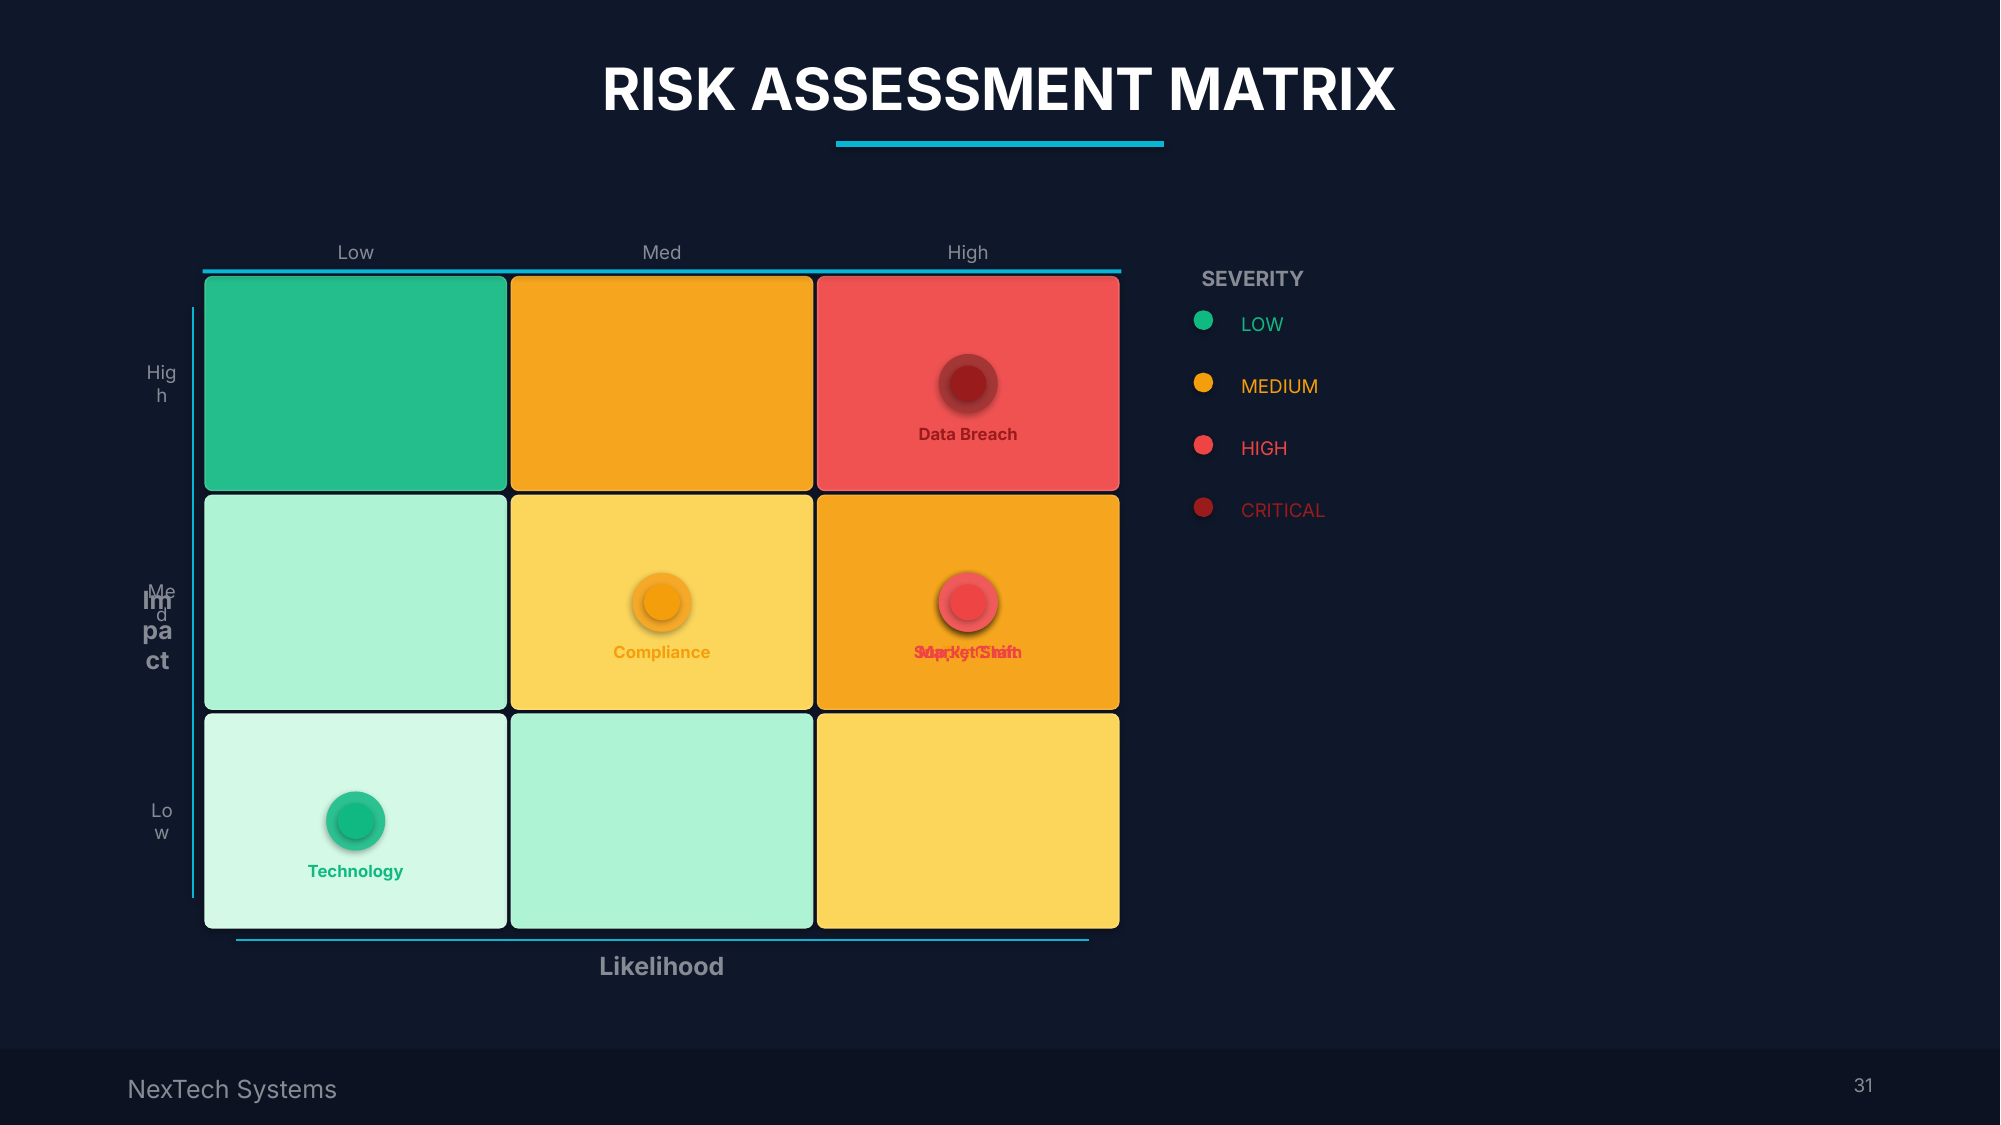

RISK ASSESSMENT MATRIX
Low
Med
High
SEVERITY

High

LOW

MEDIUM

Data Breach
HIGH

Med
CRITICAL

Impact

Compliance
Supply Chain
Talent
Market Shift
Low

Technology
Likelihood

NexTech Systems
31